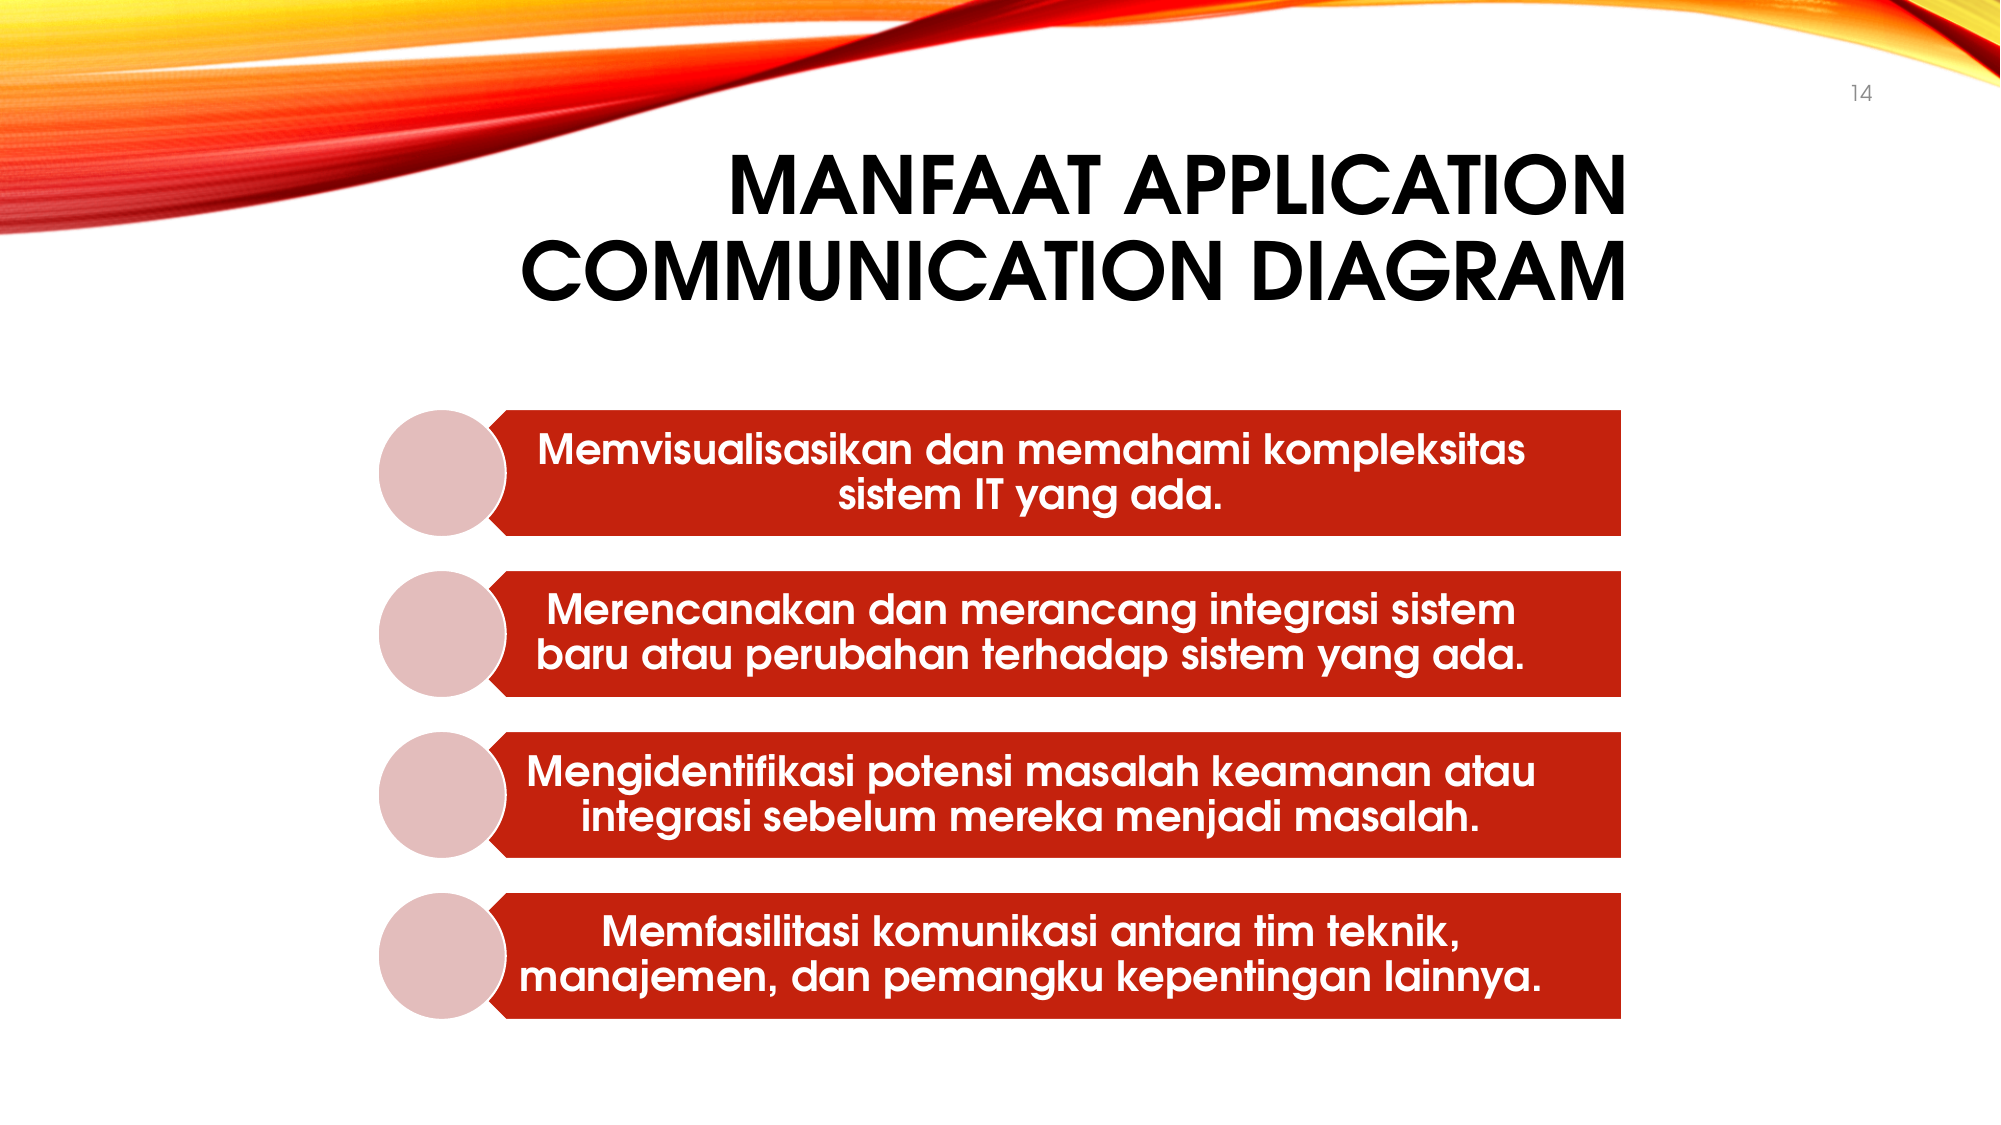

14
# MANFAAT APPLICATION COMMUNICATION DIAGRAM
Memvisualisasikan dan memahami kompleksitas sistem IT yang ada.
Merencanakan dan merancang integrasi sistem baru atau perubahan terhadap sistem yang ada.
Mengidentifikasi potensi masalah keamanan atau integrasi sebelum mereka menjadi masalah.
Memfasilitasi komunikasi antara tim teknik, manajemen, dan pemangku kepentingan lainnya.